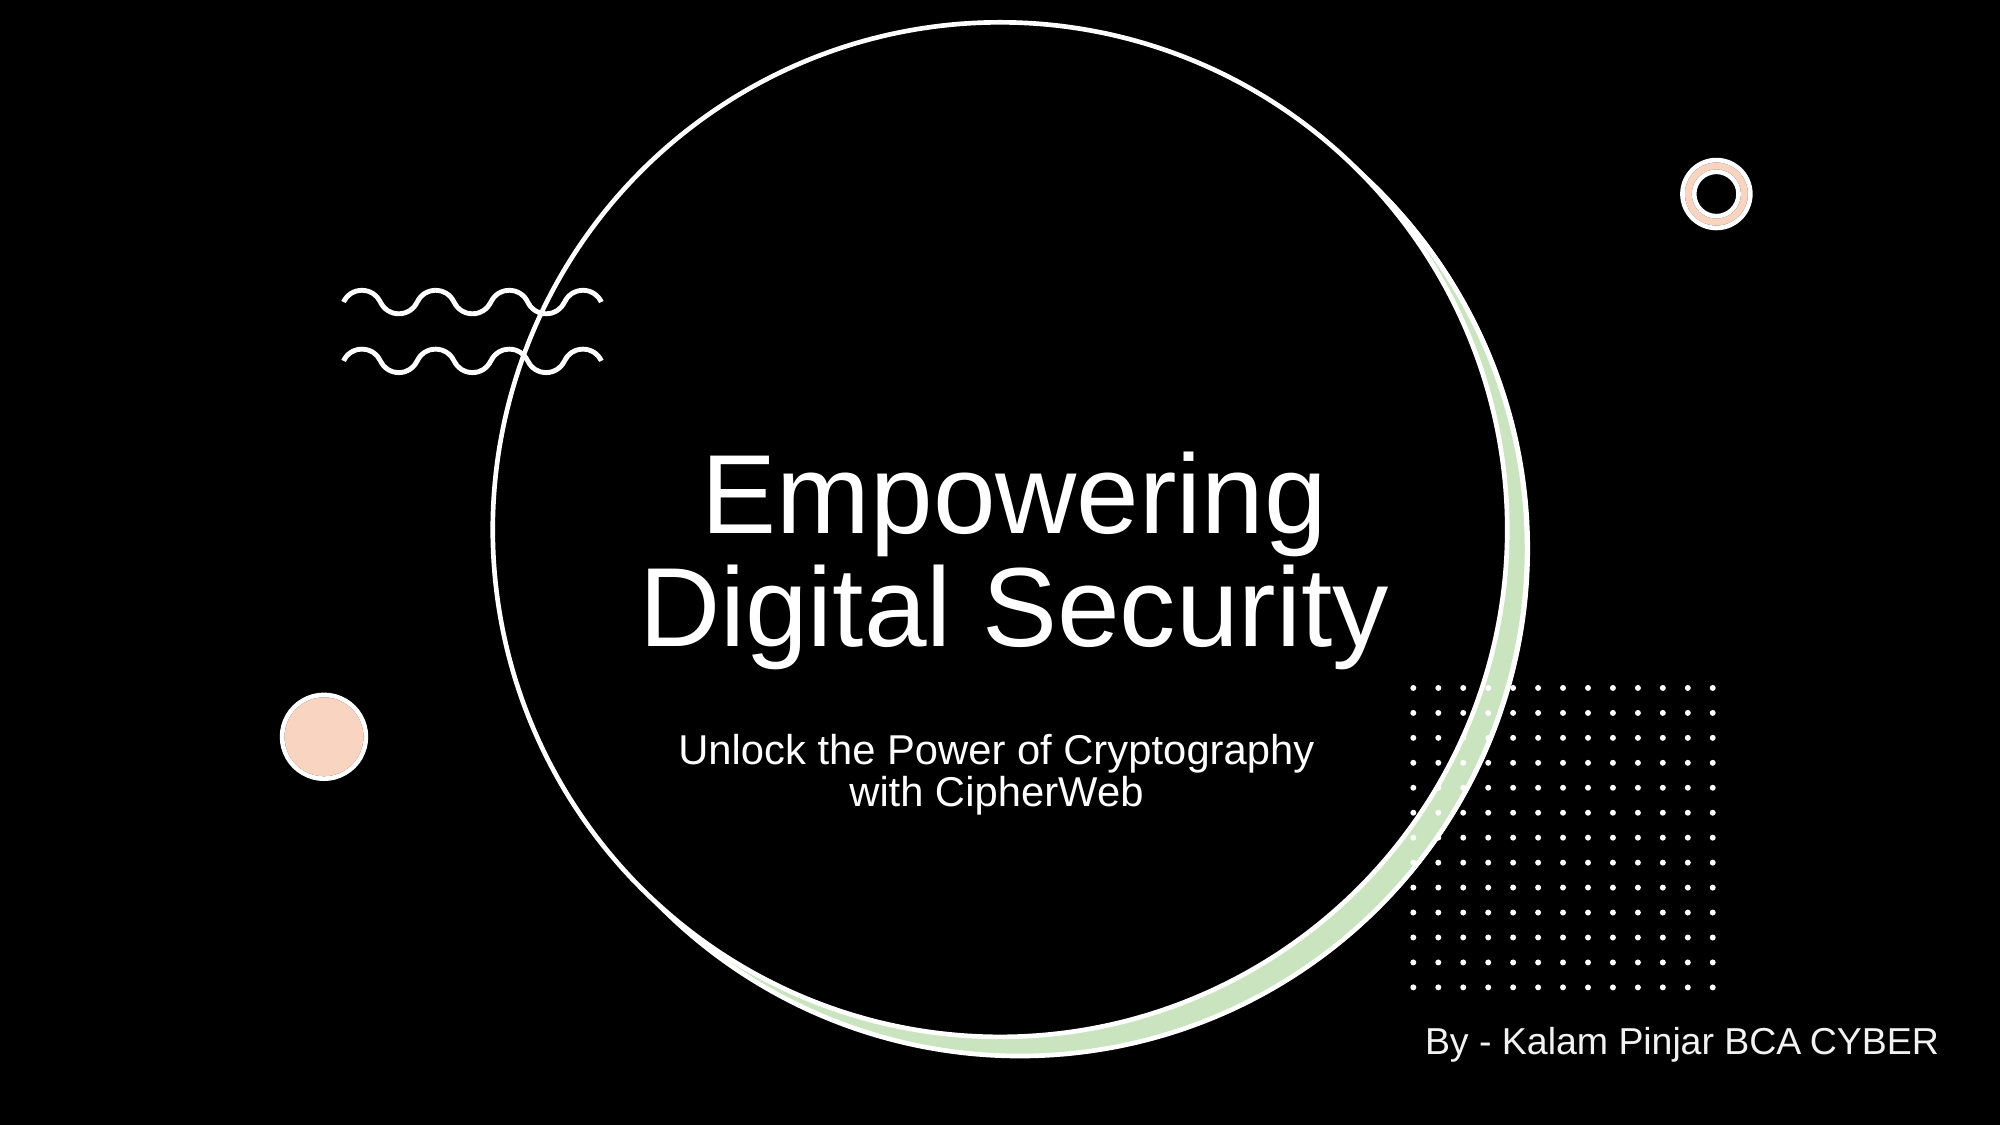

# Empowering Digital Security

Unlock the Power of Cryptography with CipherWeb

By - Kalam Pinjar BCA CYBER